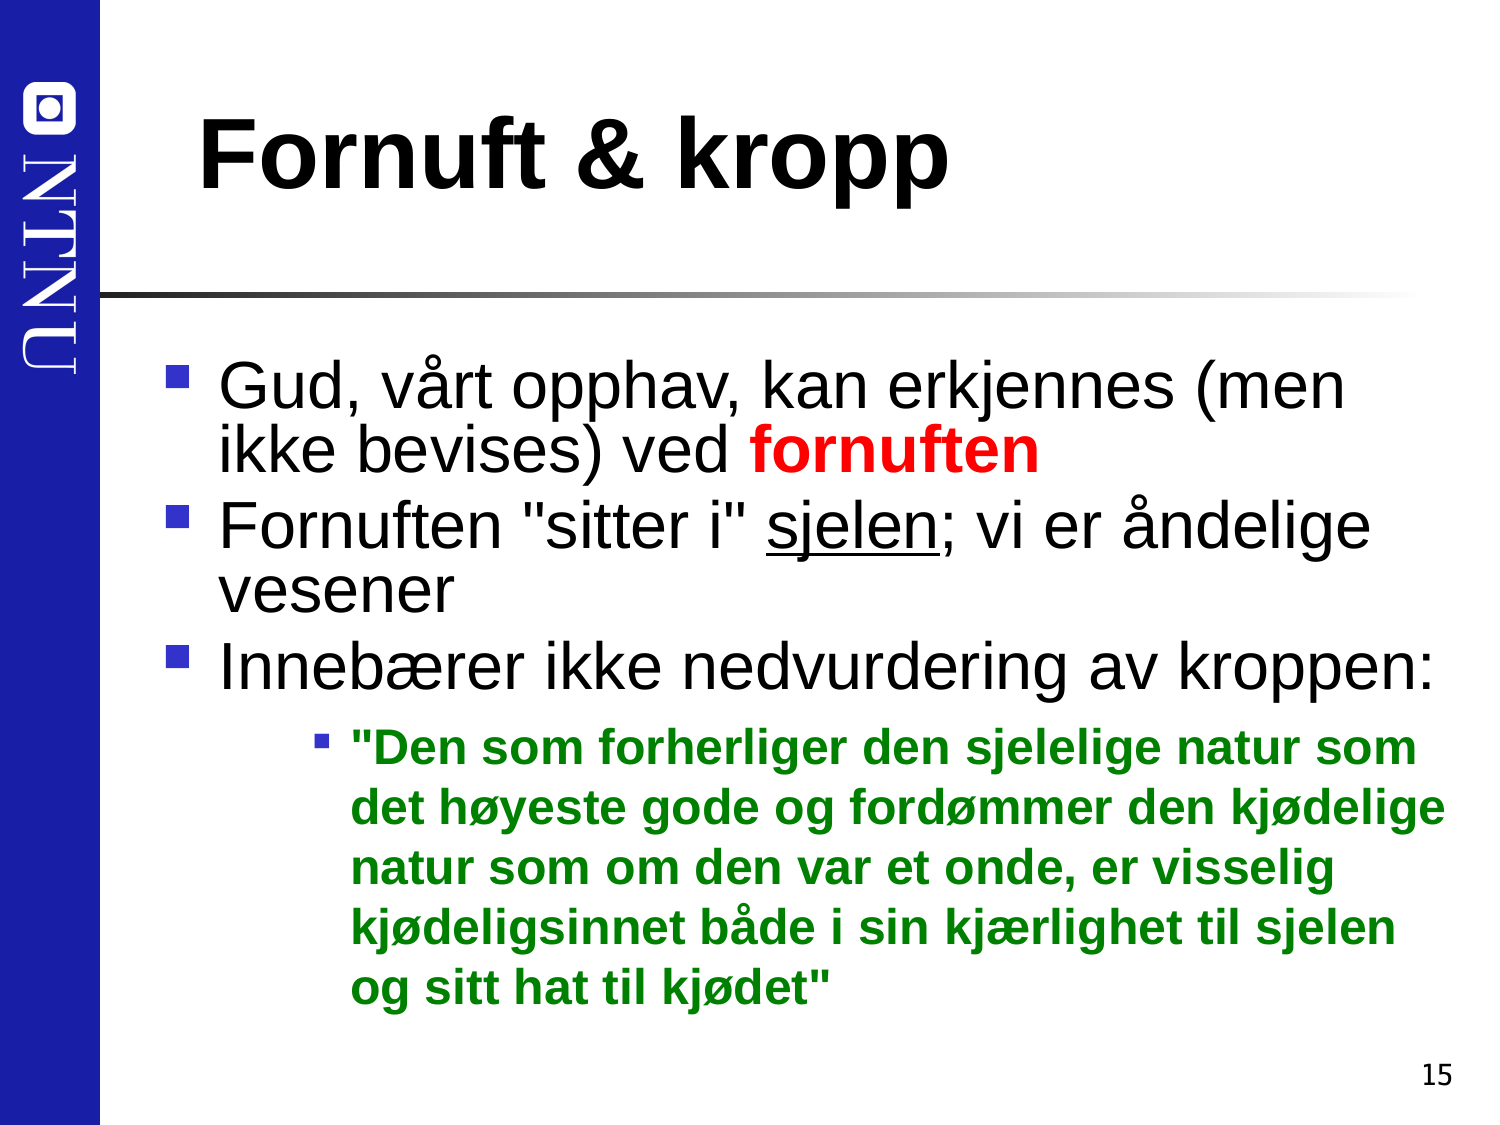

# Fornuft & kropp
Gud, vårt opphav, kan erkjennes (men ikke bevises) ved fornuften
Fornuften "sitter i" sjelen; vi er åndelige vesener
Innebærer ikke nedvurdering av kroppen:
"Den som forherliger den sjelelige natur som det høyeste gode og fordømmer den kjødelige natur som om den var et onde, er visselig kjødeligsinnet både i sin kjærlighet til sjelen og sitt hat til kjødet"
15